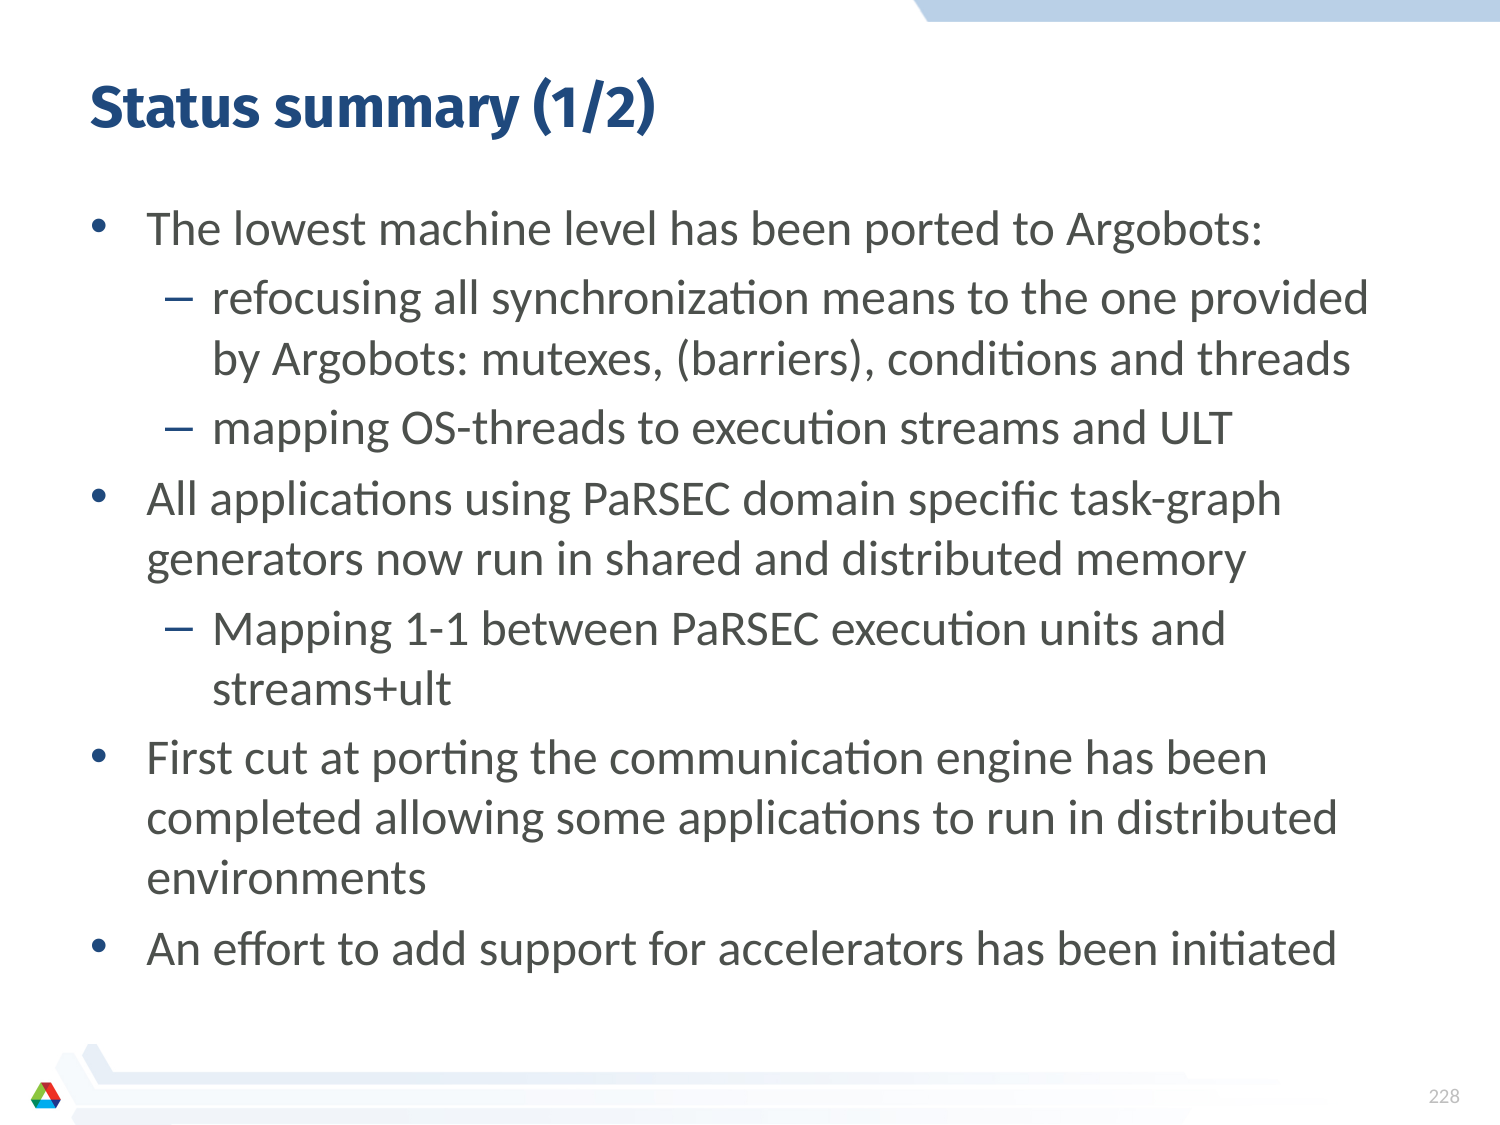

# Status summary (1/2)
The lowest machine level has been ported to Argobots:
refocusing all synchronization means to the one provided by Argobots: mutexes, (barriers), conditions and threads
mapping OS-threads to execution streams and ULT
All applications using PaRSEC domain specific task-graph generators now run in shared and distributed memory
Mapping 1-1 between PaRSEC execution units and
streams+ult
First cut at porting the communication engine has been completed allowing some applications to run in distributed environments
An effort to add support for accelerators has been initiated
228